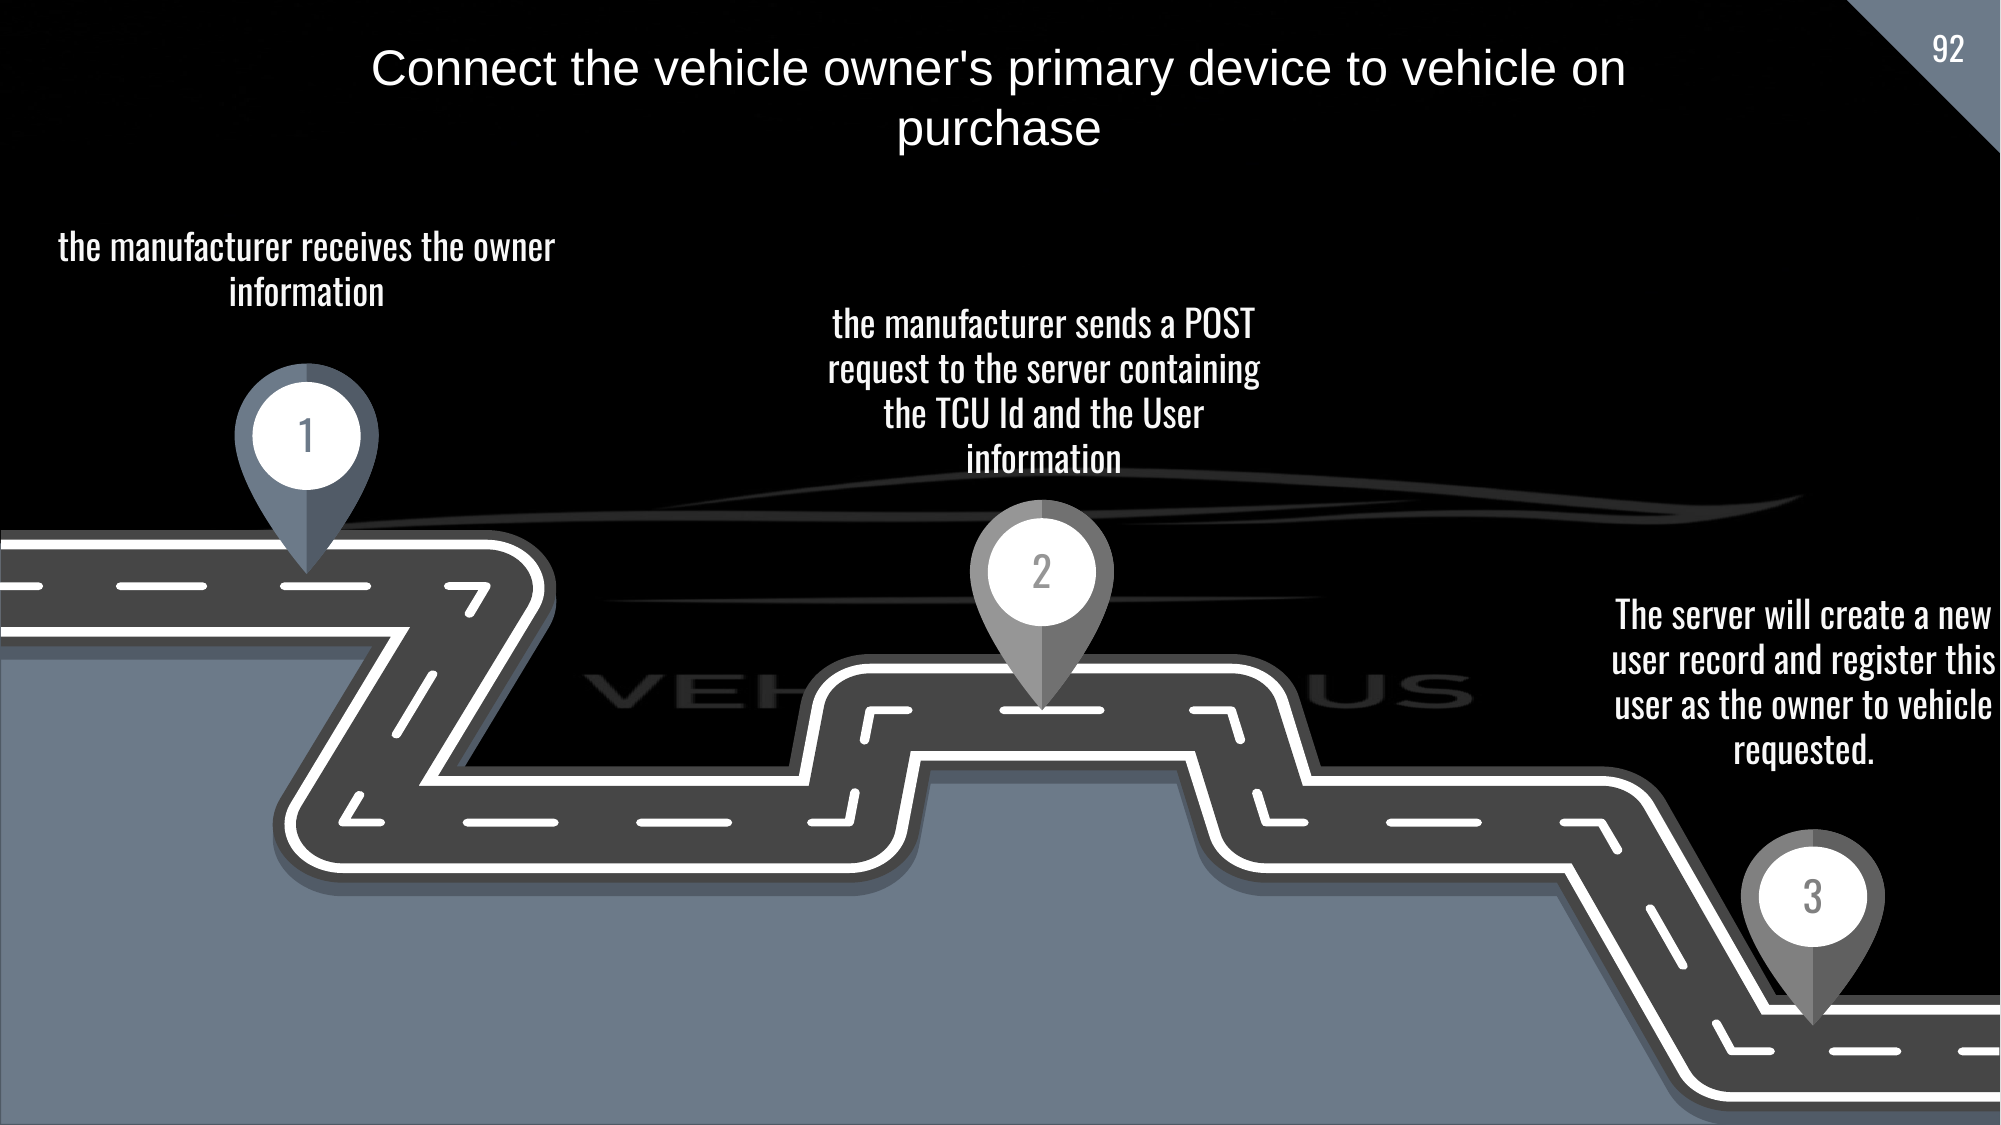

Connect the vehicle owner's primary device to vehicle on purchase
the manufacturer receives the owner information
the manufacturer sends a POST request to the server containing the TCU Id and the User information

1

2

The server will create a new user record and register this user as the owner to vehicle requested.

3